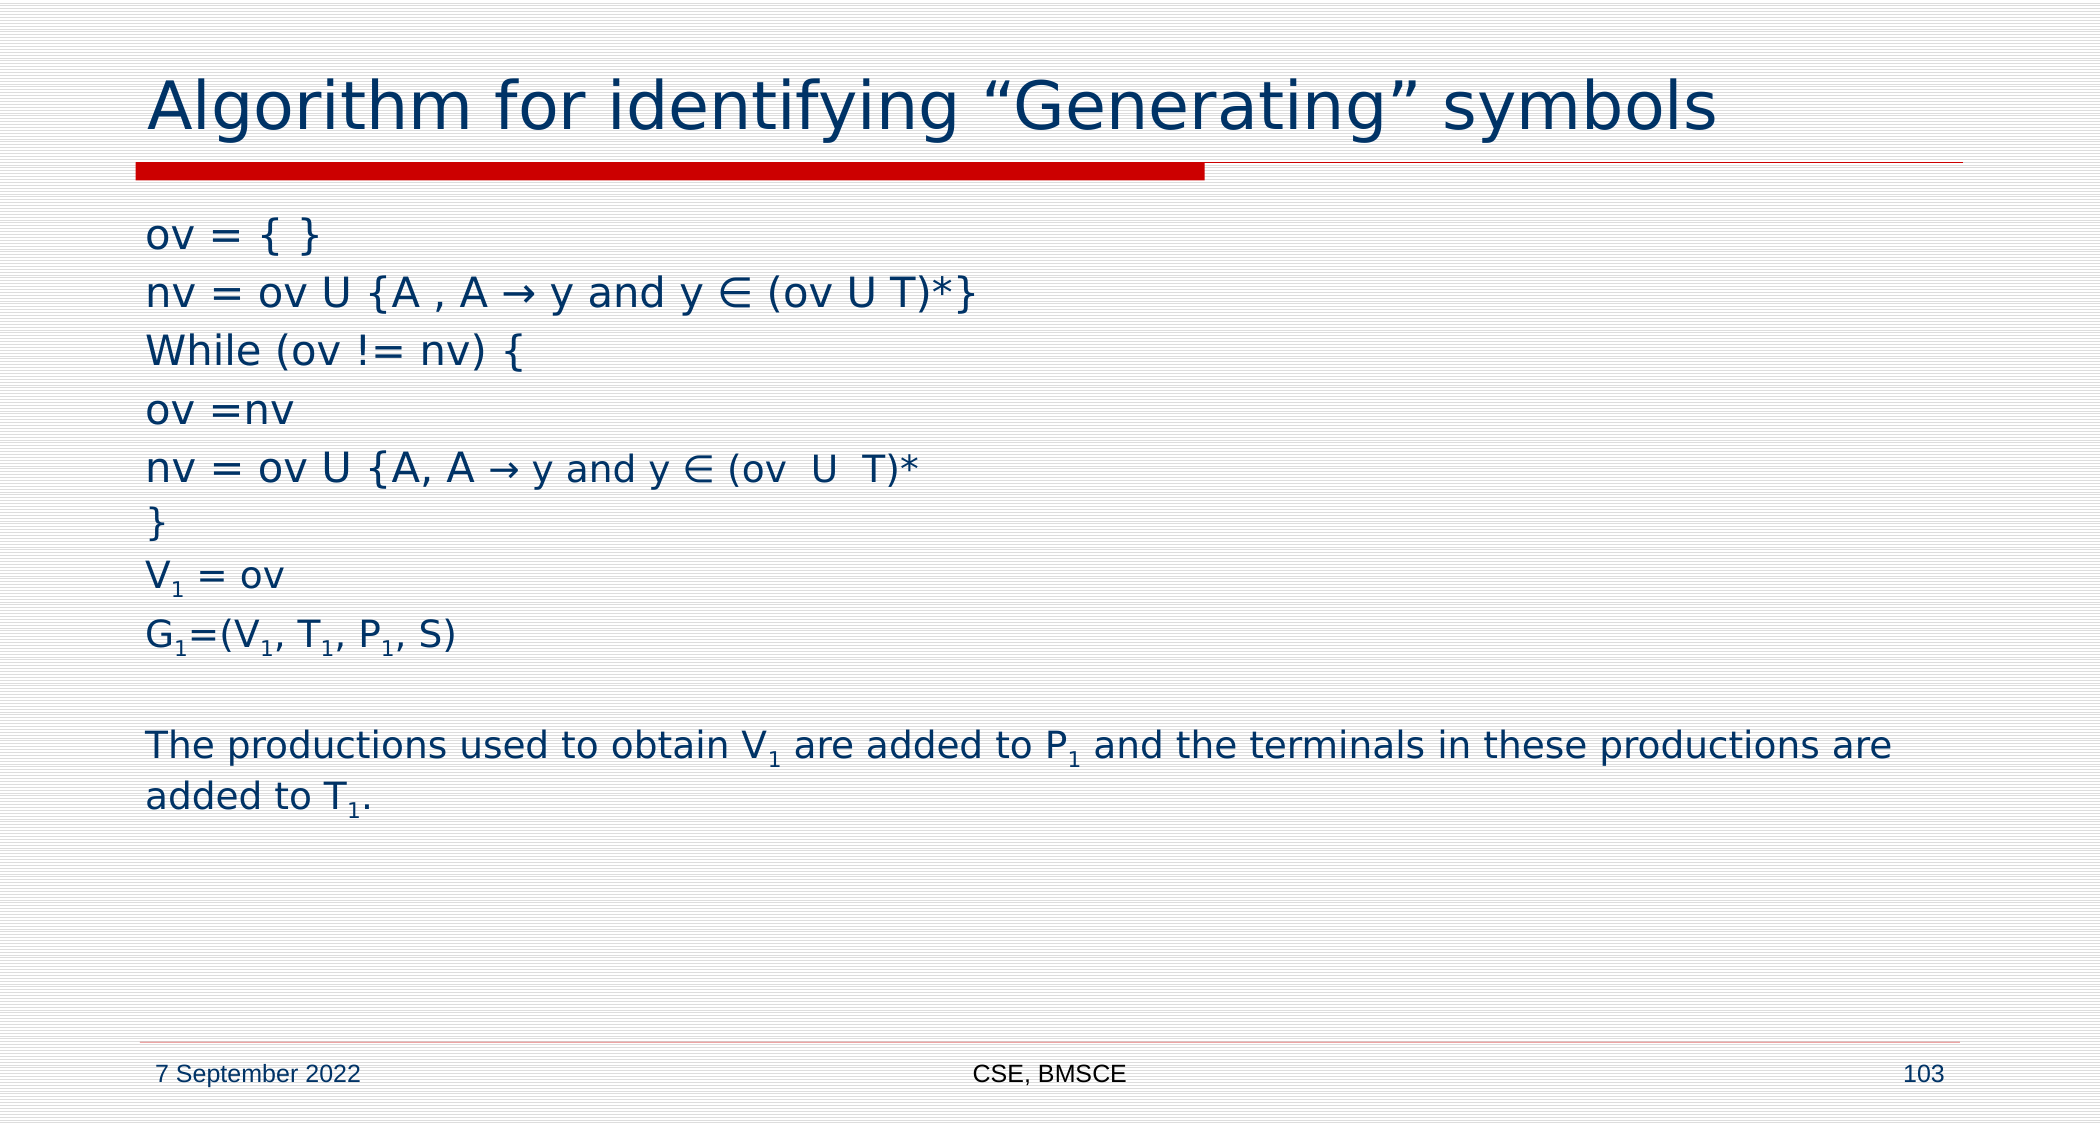

# Algorithm for identifying “Generating” symbols
ov = { }
nv = ov U {A , A → y and y ∈ (ov U T)*}
While (ov != nv) {
ov =nv
nv = ov U {A, A → y and y ∈ (ov  U  T)*
}
V1 = ov
G1=(V1, T1, P1, S)

The productions used to obtain V1 are added to P1 and the terminals in these productions are added to T1.
CSE, BMSCE
103
7 September 2022